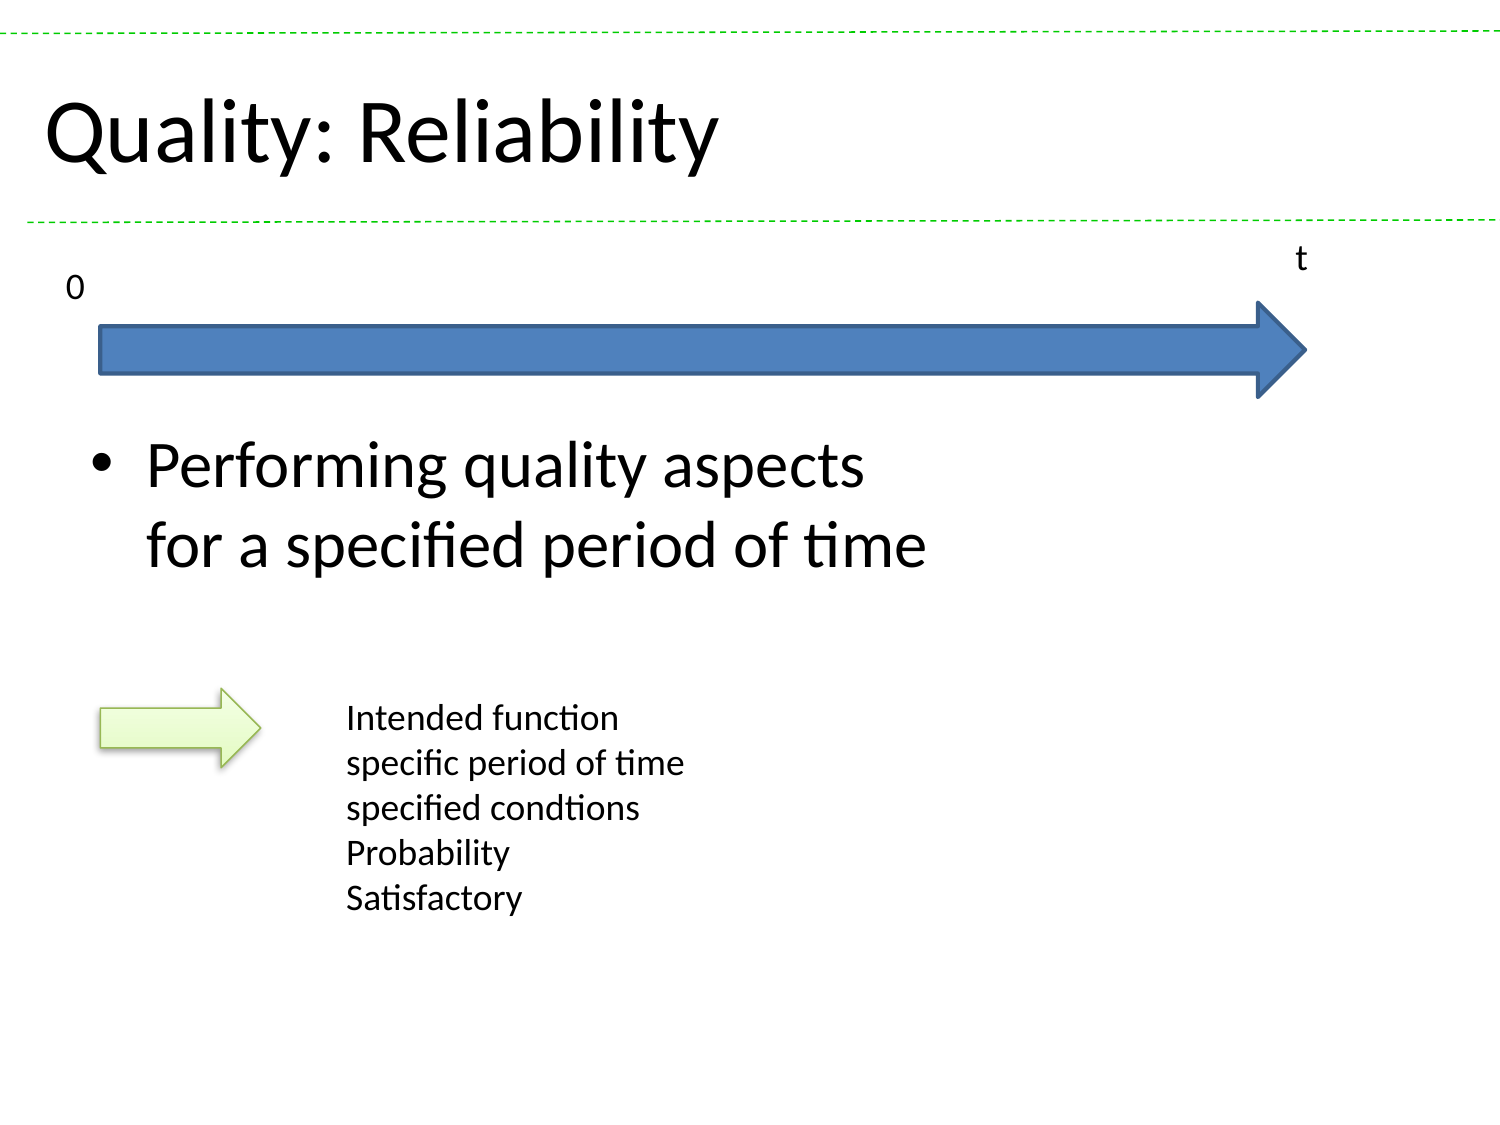

# Quality: Reliability
t
0

Performing quality aspects
for a specified period of time
Intended function
specific period of time
specified condtions
Probability
Satisfactory